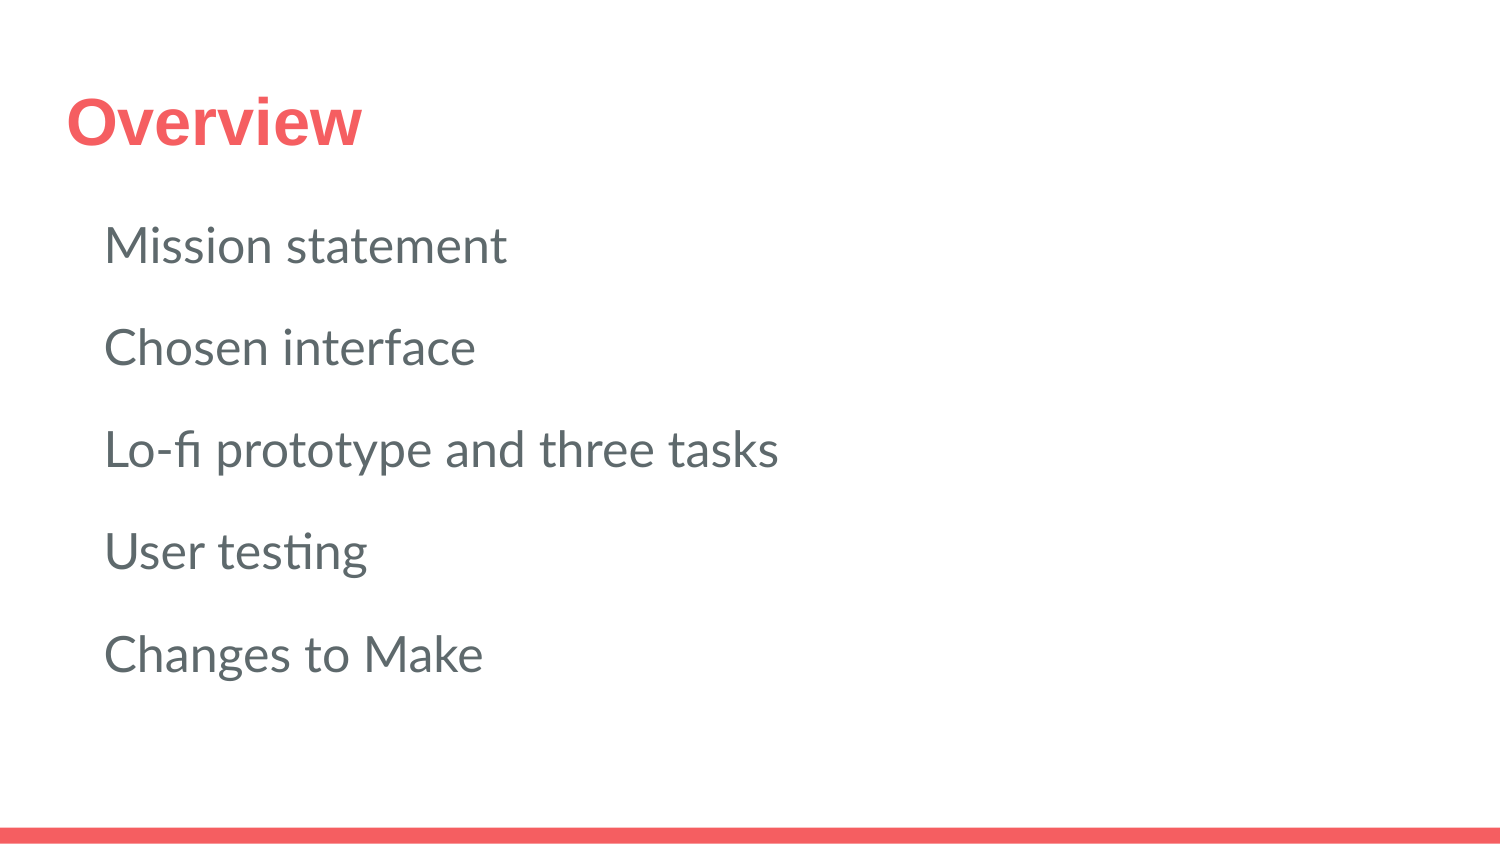

# Overview
Mission statement
Chosen interface
Lo-fi prototype and three tasks
User testing
Changes to Make